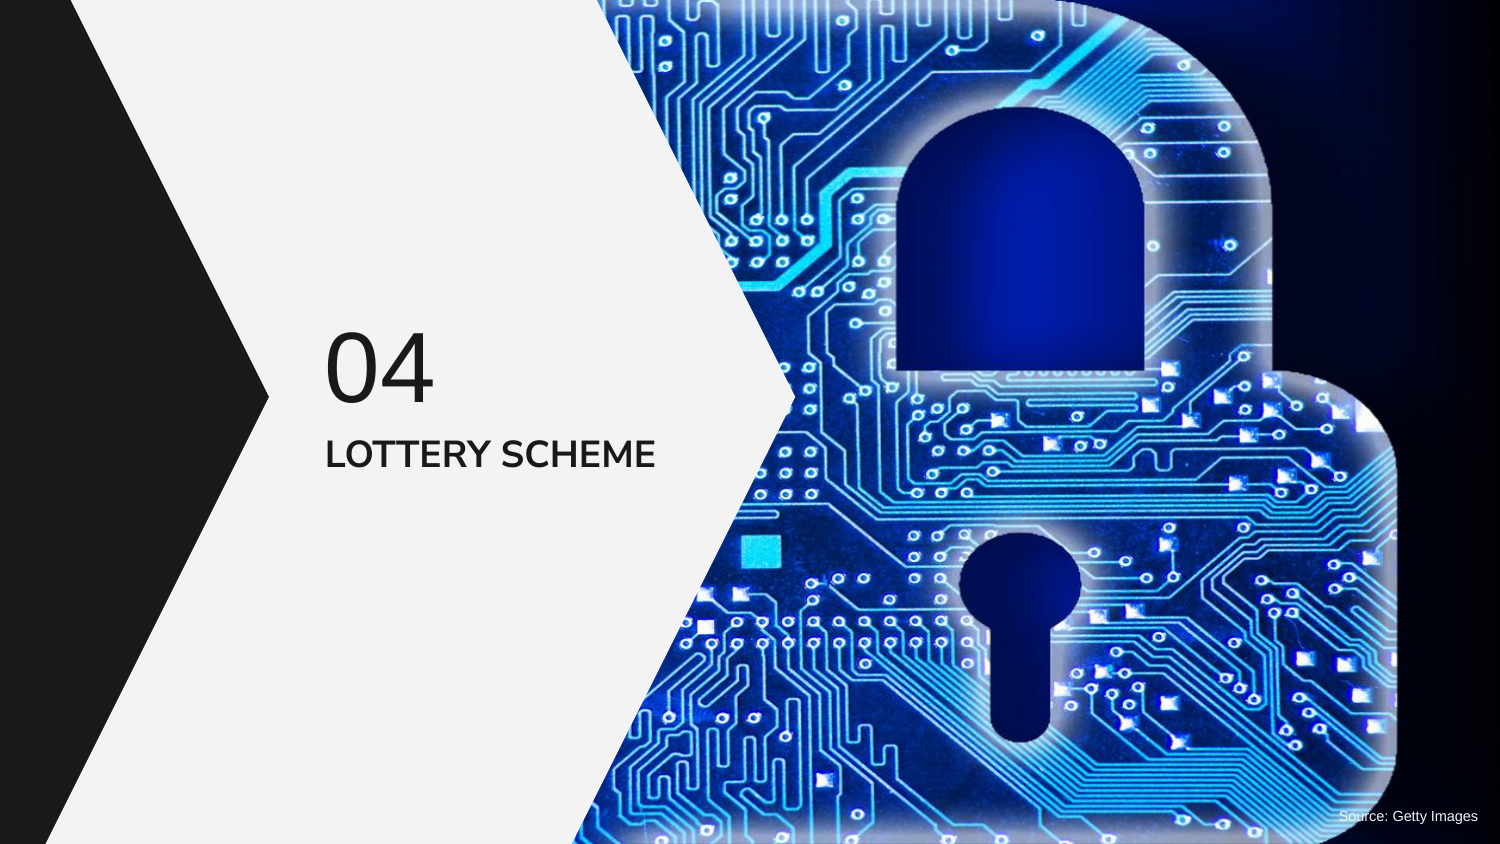

04
# LOTTERY SCHEME
Source: Getty Images